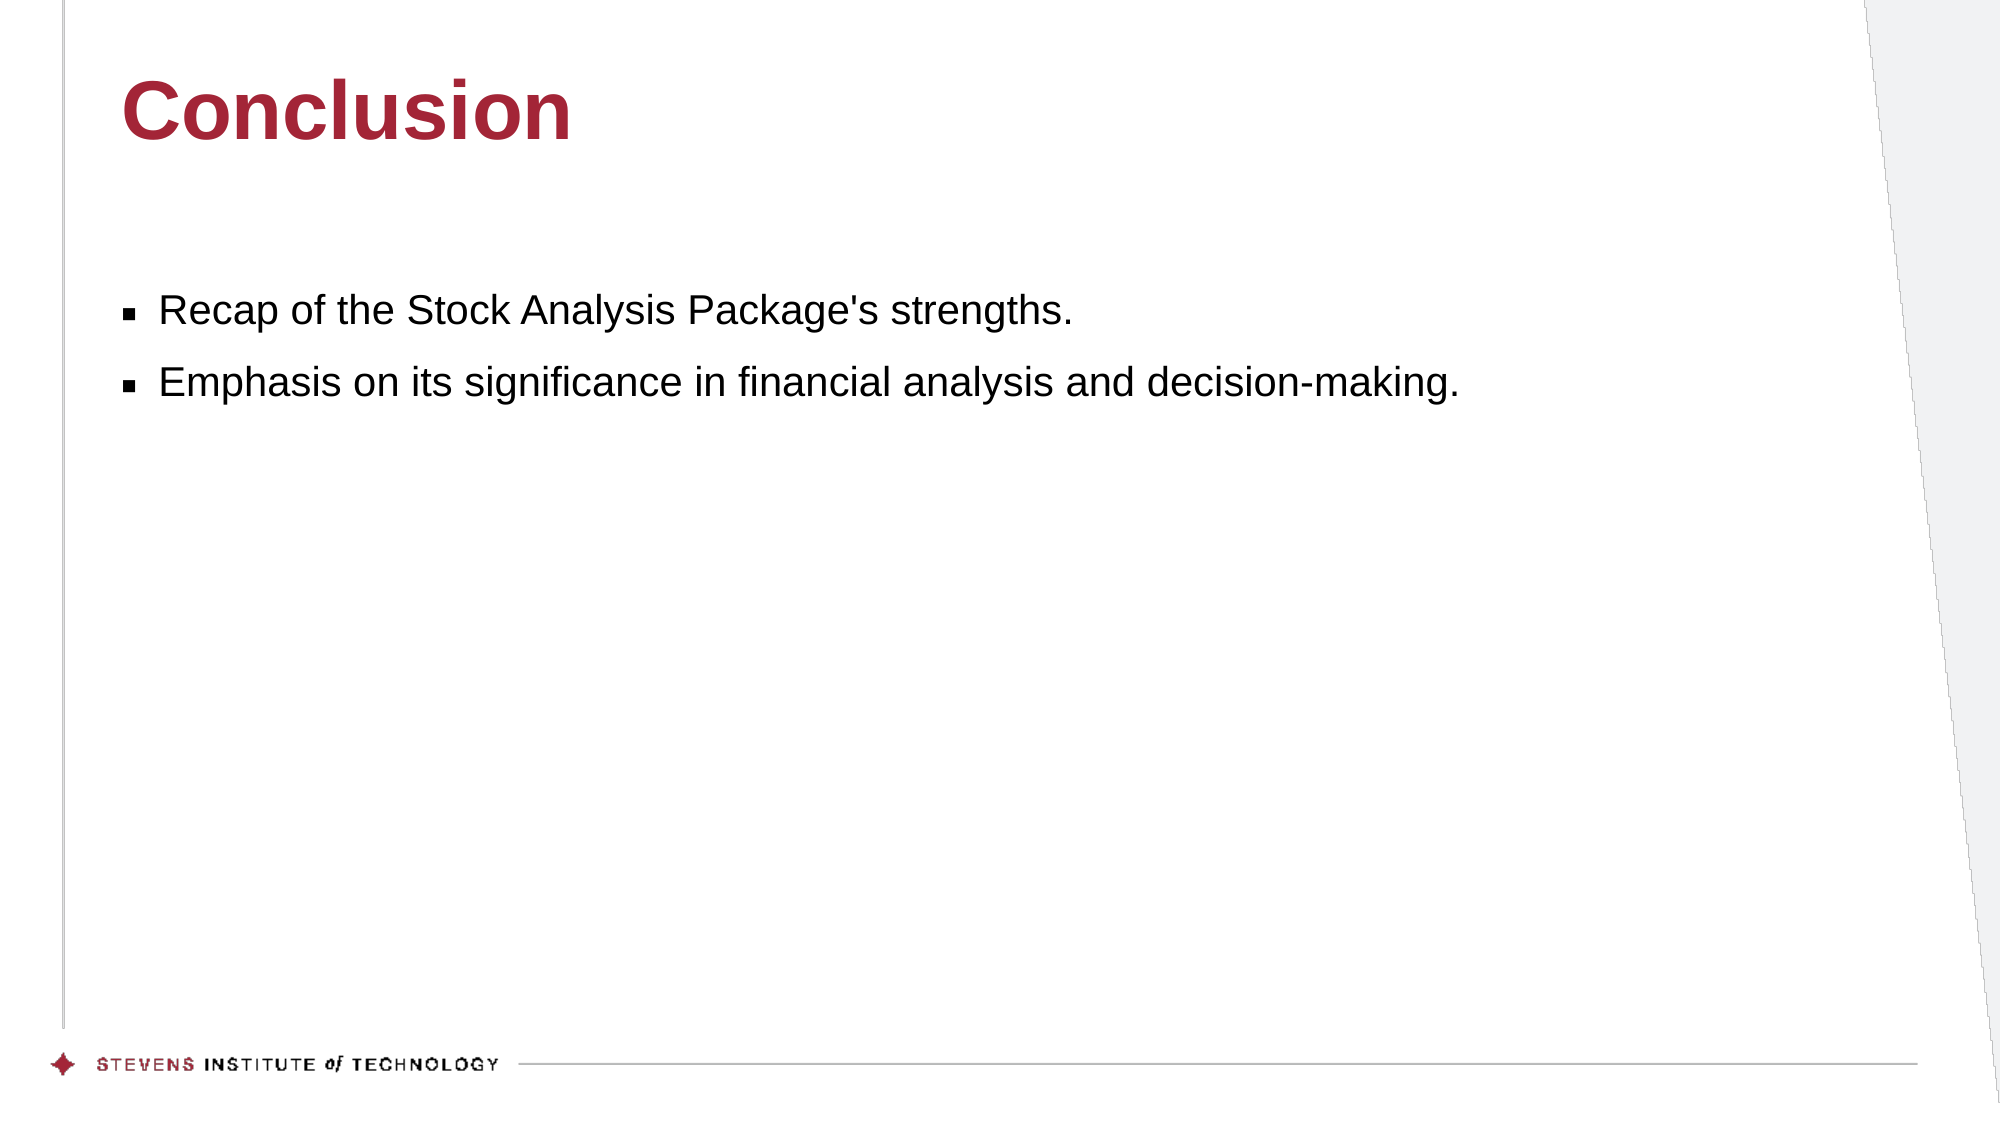

# Conclusion
Recap of the Stock Analysis Package's strengths.
Emphasis on its significance in financial analysis and decision-making.